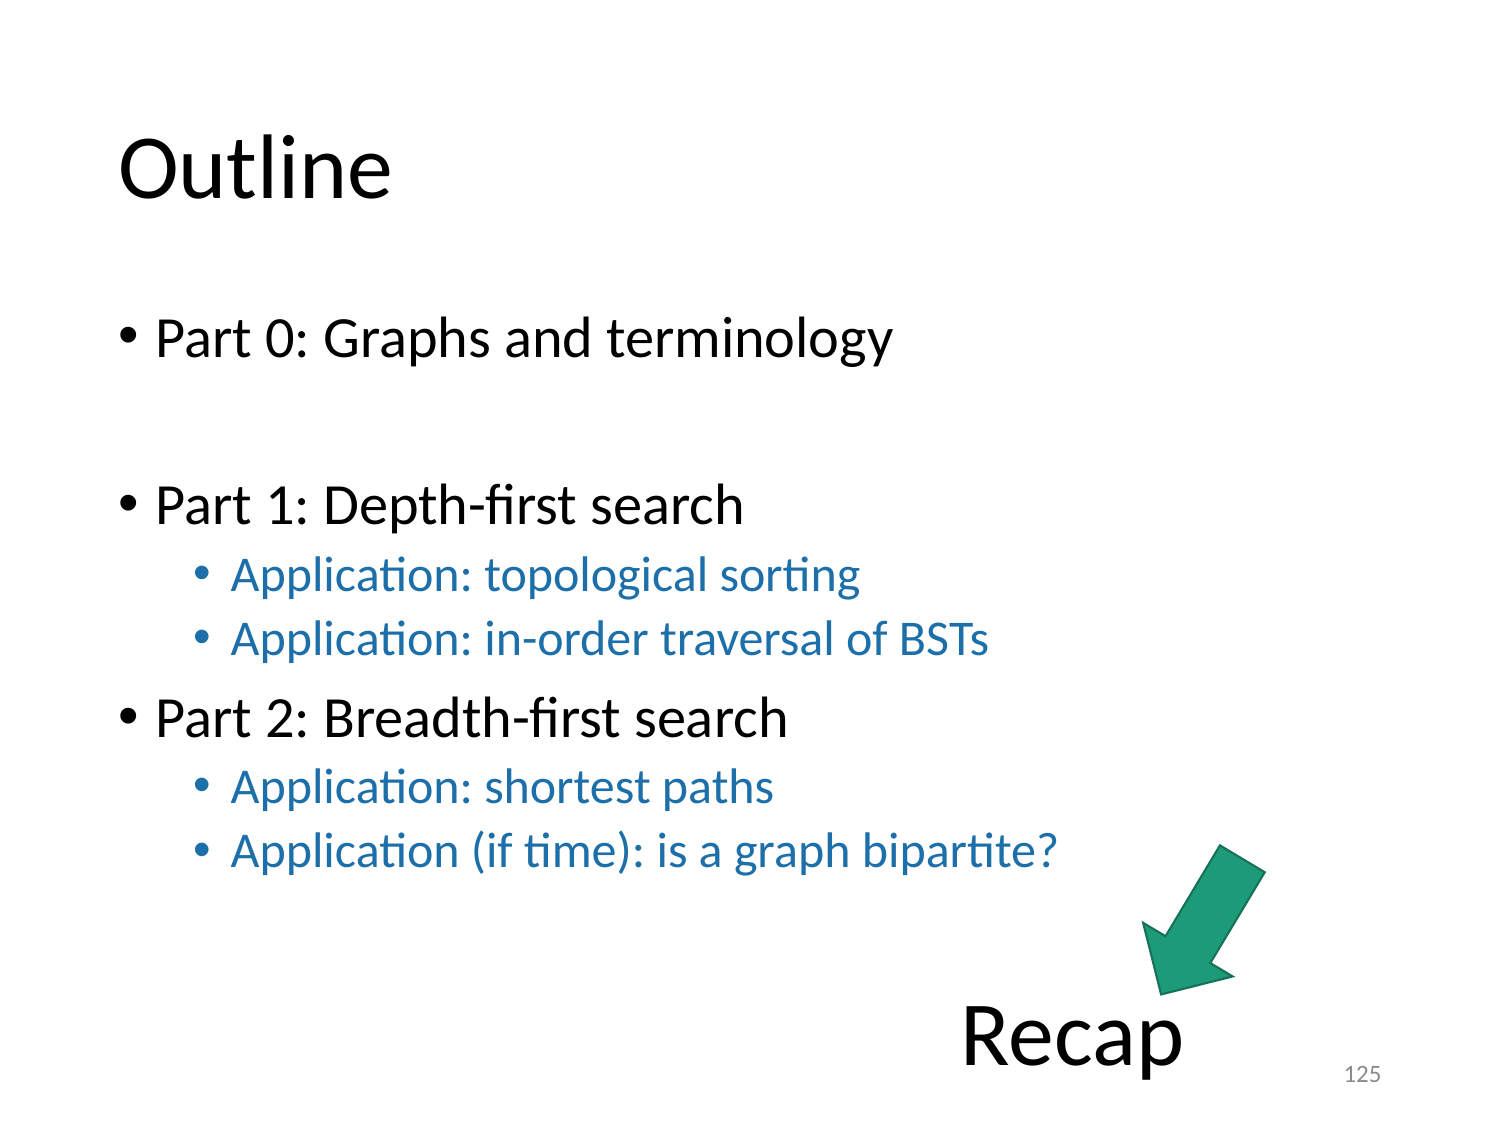

# Outline
Part 0: Graphs and terminology

Part 1: Depth-first search
Application: topological sorting
Application: in-order traversal of BSTs
Part 2: Breadth-first search
Application: shortest paths
Application (if time): is a graph bipartite?

Recap
125